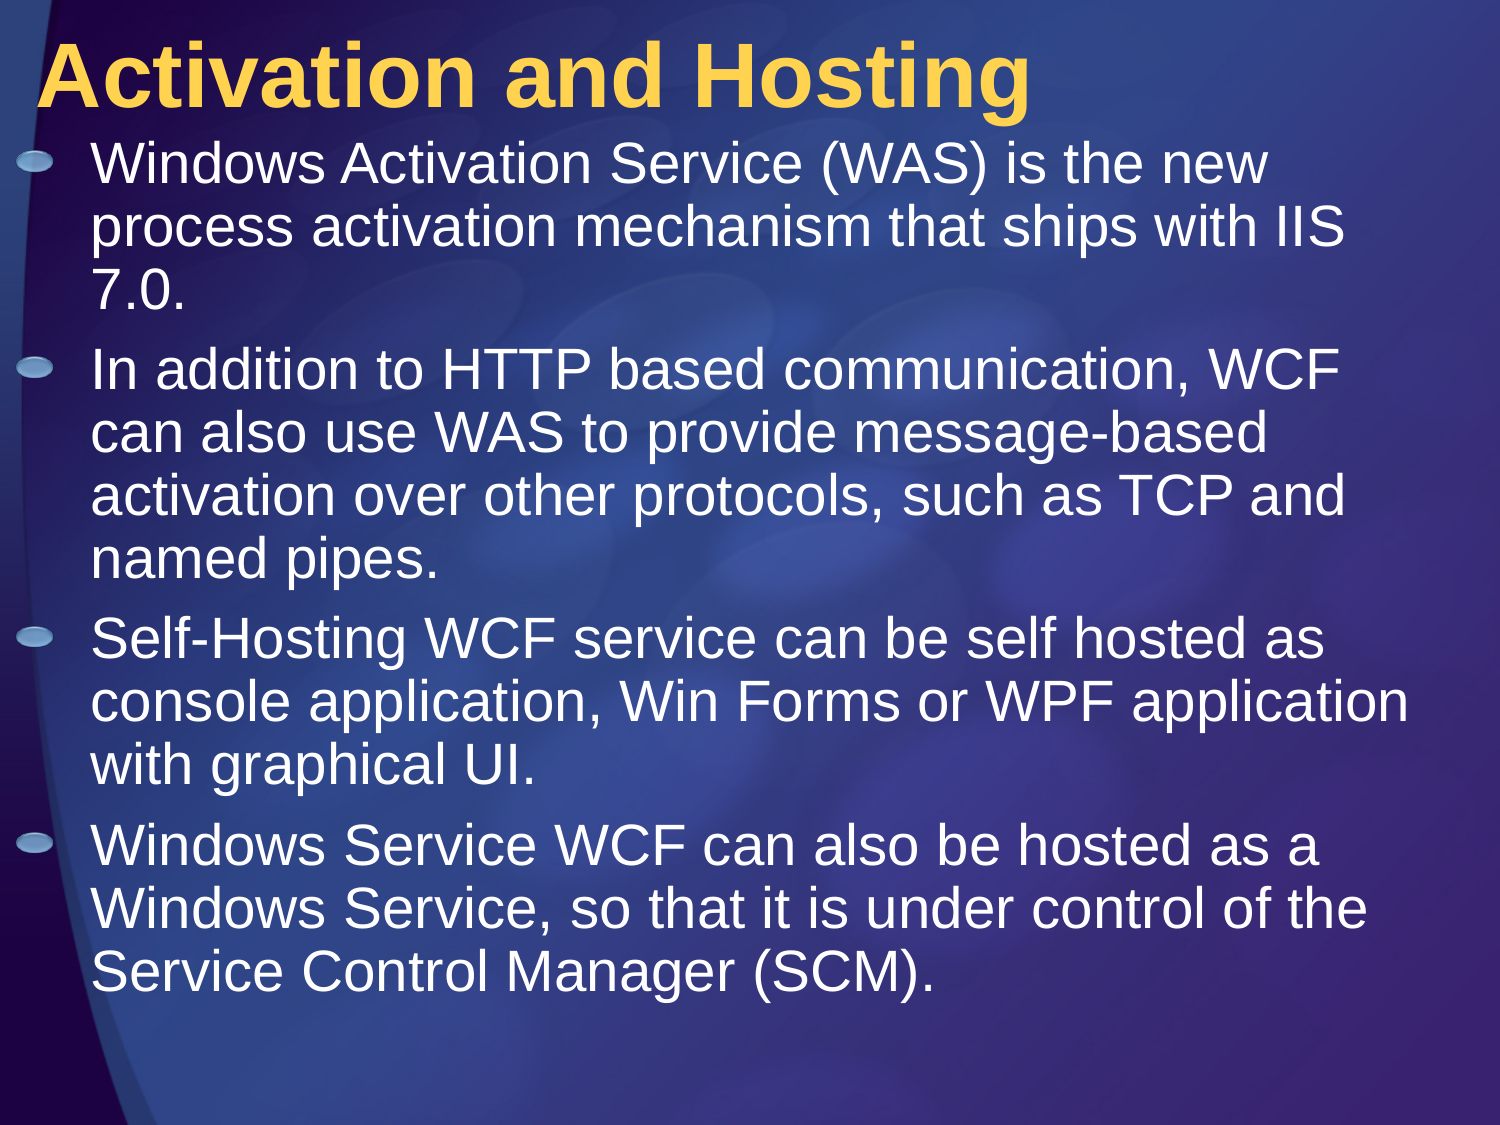

# Activation and Hosting
Windows Activation Service (WAS) is the new process activation mechanism that ships with IIS 7.0.
In addition to HTTP based communication, WCF can also use WAS to provide message-based activation over other protocols, such as TCP and named pipes.
Self-Hosting WCF service can be self hosted as console application, Win Forms or WPF application with graphical UI.
Windows Service WCF can also be hosted as a Windows Service, so that it is under control of the Service Control Manager (SCM).